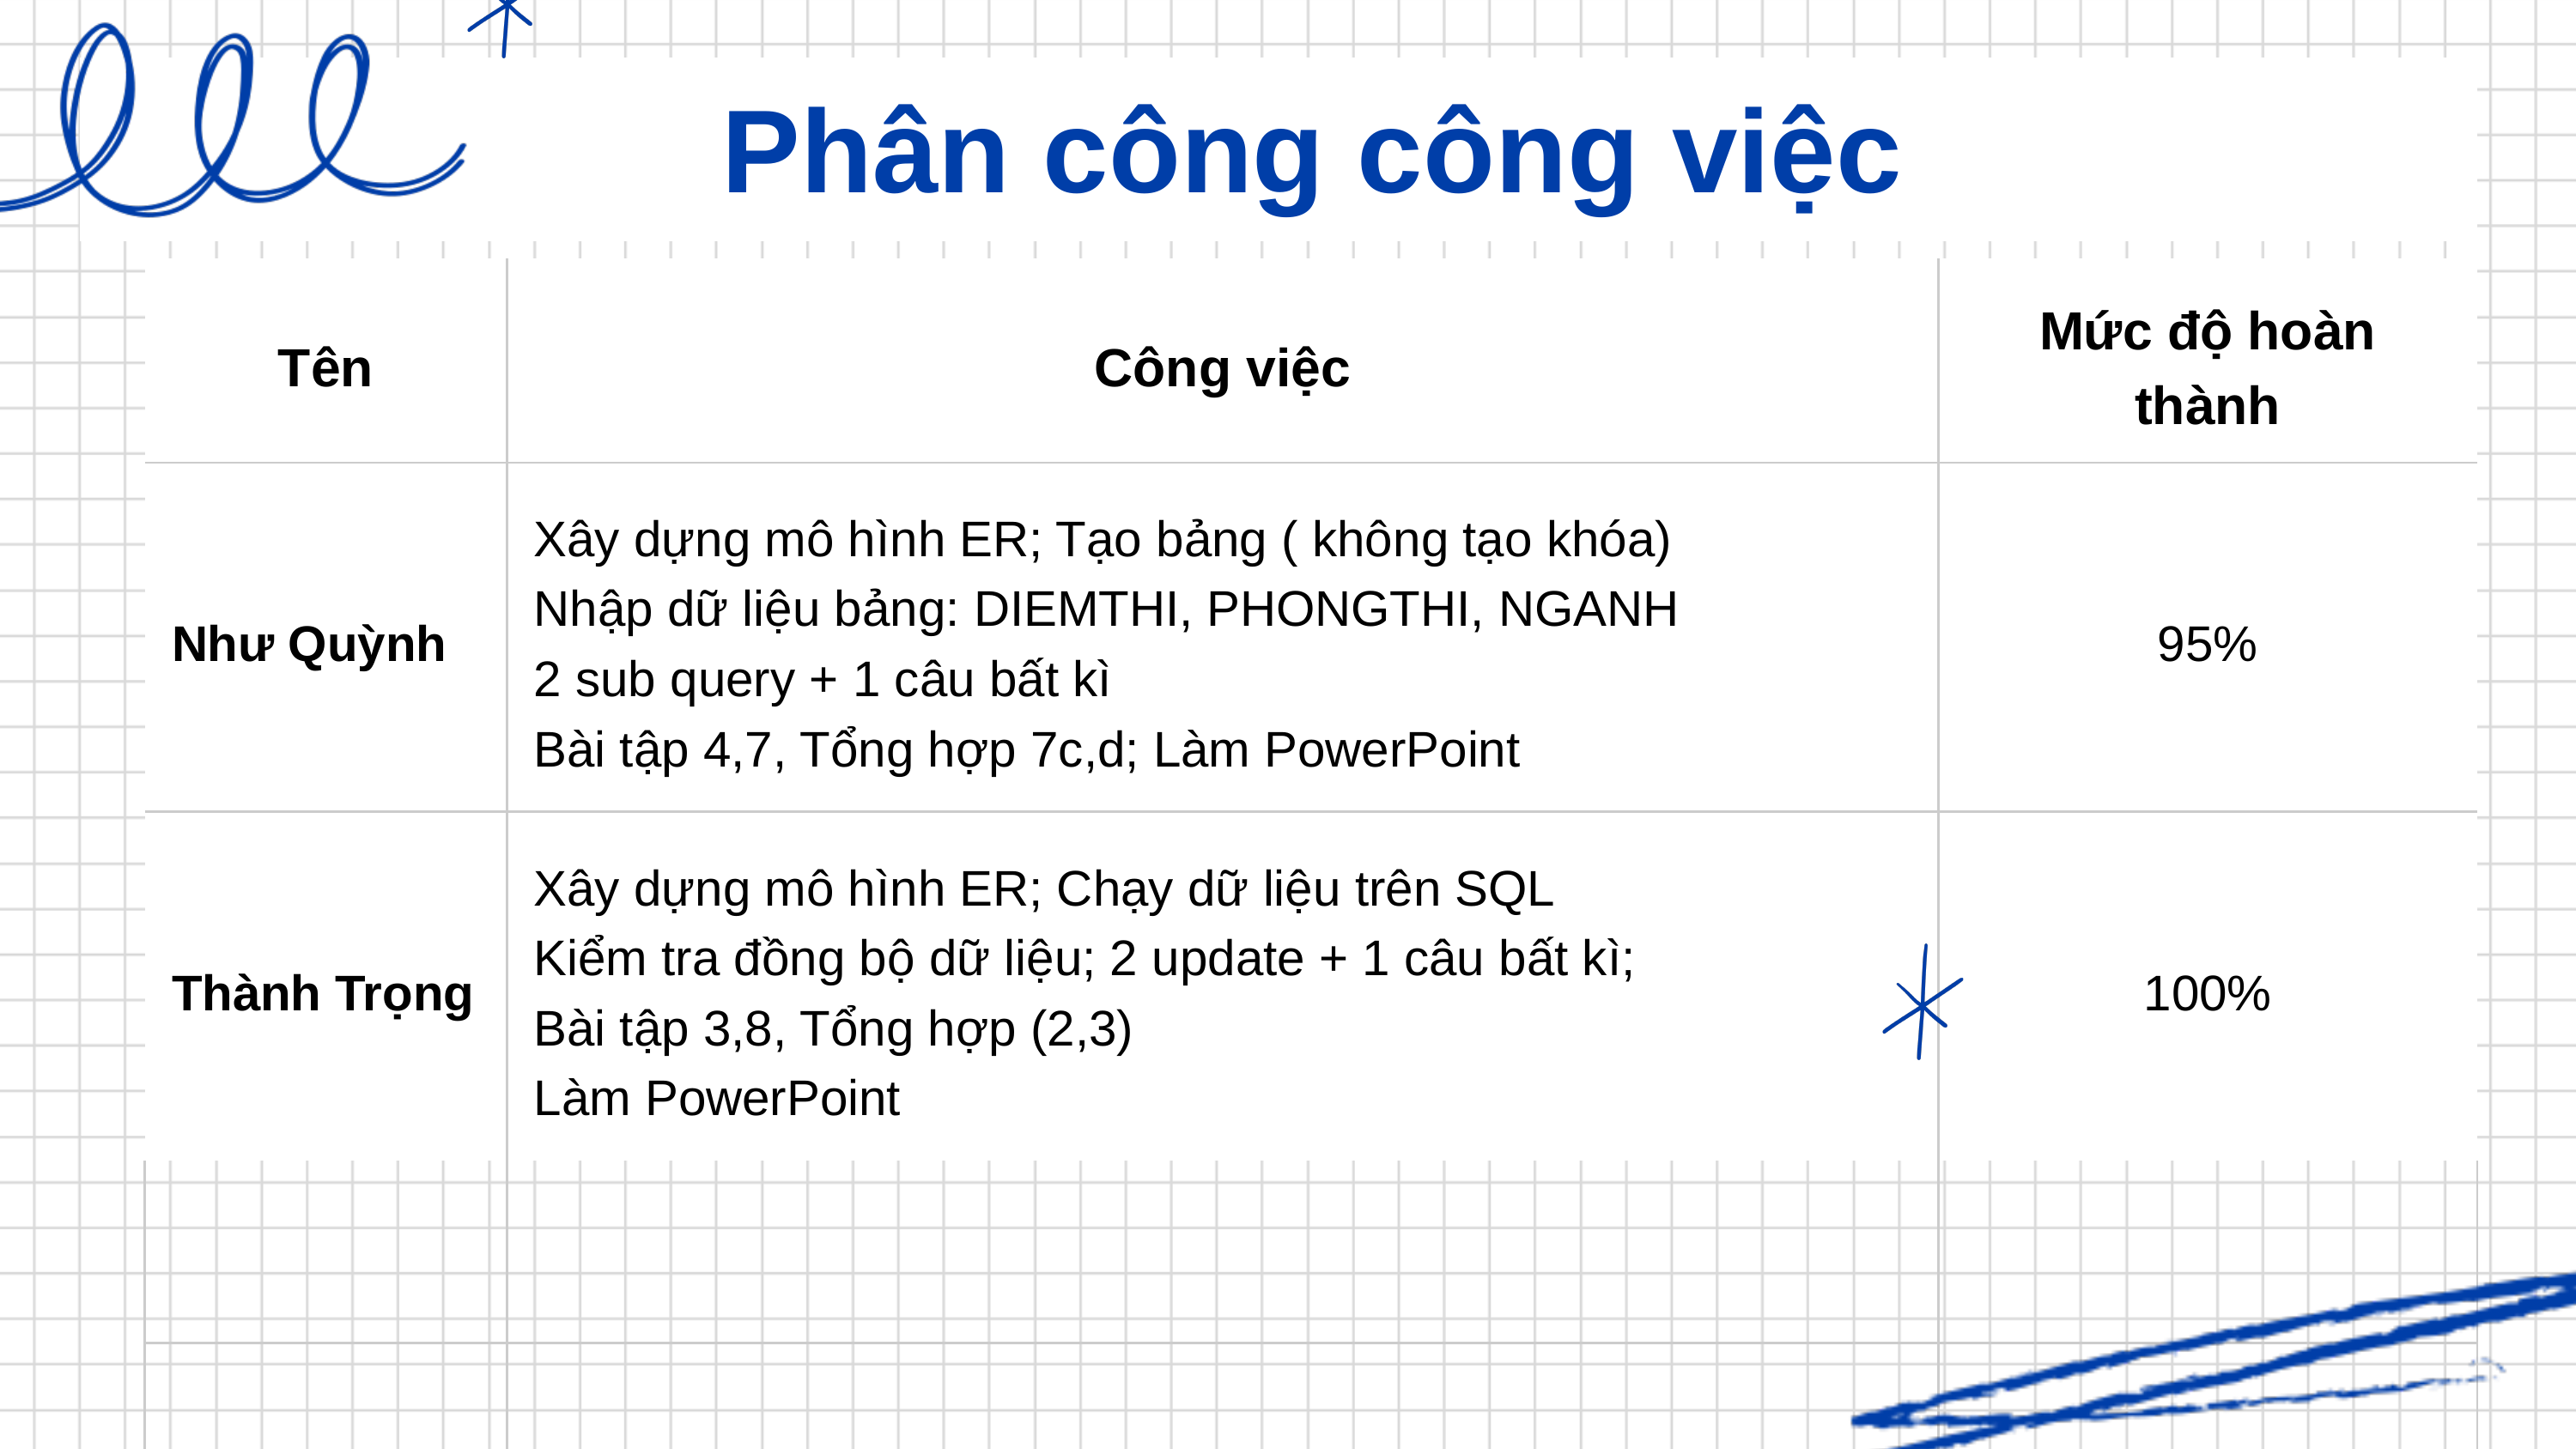

Phân công công việc
| Tên | Công việc | Mức độ hoàn thành |
| --- | --- | --- |
| Như Quỳnh | Xây dựng mô hình ER; Tạo bảng ( không tạo khóa) Nhập dữ liệu bảng: DIEMTHI, PHONGTHI, NGANH 2 sub query + 1 câu bất kì Bài tập 4,7, Tổng hợp 7c,d; Làm PowerPoint | 95% |
| Thành Trọng | Xây dựng mô hình ER; Chạy dữ liệu trên SQL Kiểm tra đồng bộ dữ liệu; 2 update + 1 câu bất kì; Bài tập 3,8, Tổng hợp (2,3) Làm PowerPoint | 100% |
|  |  |  |
|  |  |  |